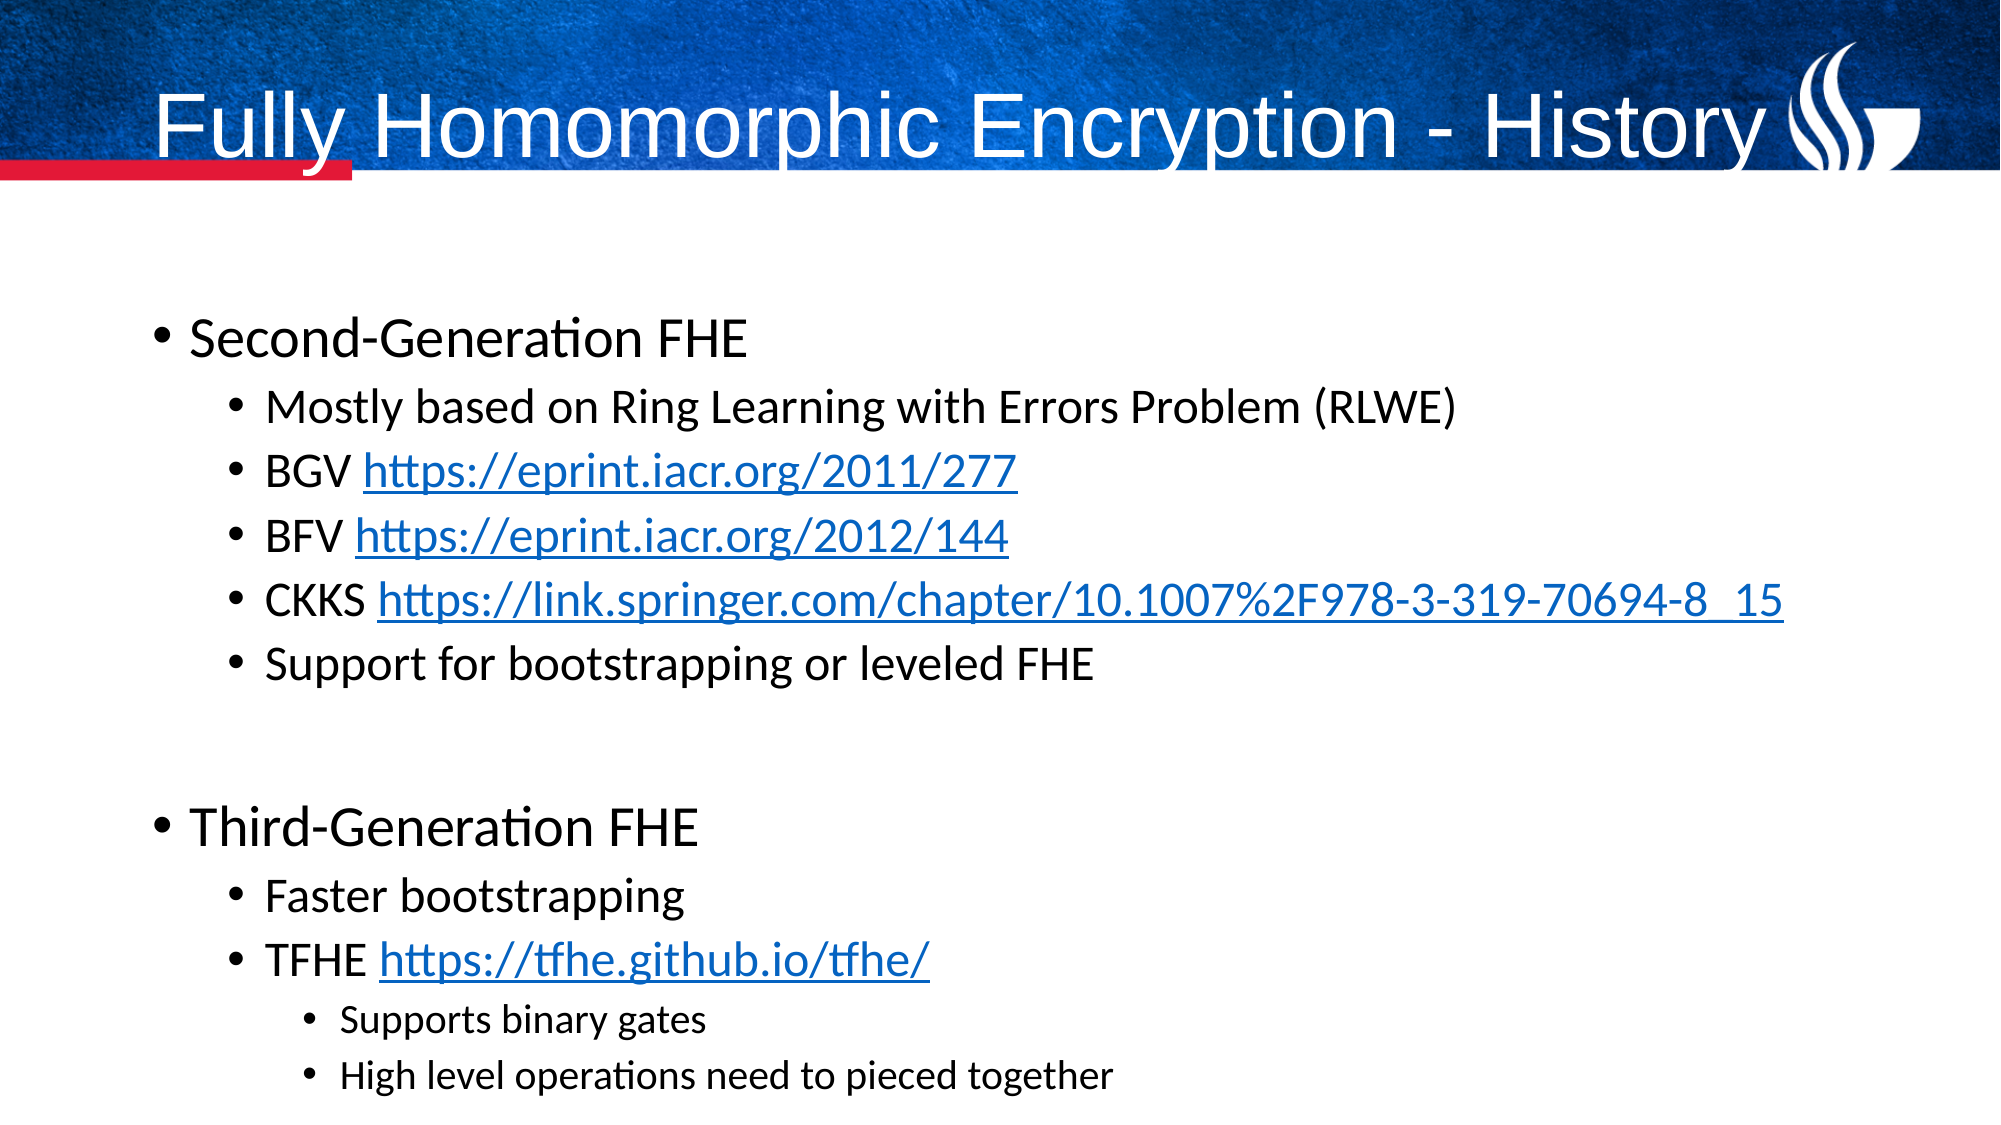

# Fully Homomorphic Encryption - History
Second-Generation FHE
Mostly based on Ring Learning with Errors Problem (RLWE)
BGV https://eprint.iacr.org/2011/277
BFV https://eprint.iacr.org/2012/144
CKKS https://link.springer.com/chapter/10.1007%2F978-3-319-70694-8_15
Support for bootstrapping or leveled FHE

Third-Generation FHE
Faster bootstrapping
TFHE https://tfhe.github.io/tfhe/
Supports binary gates
High level operations need to pieced together